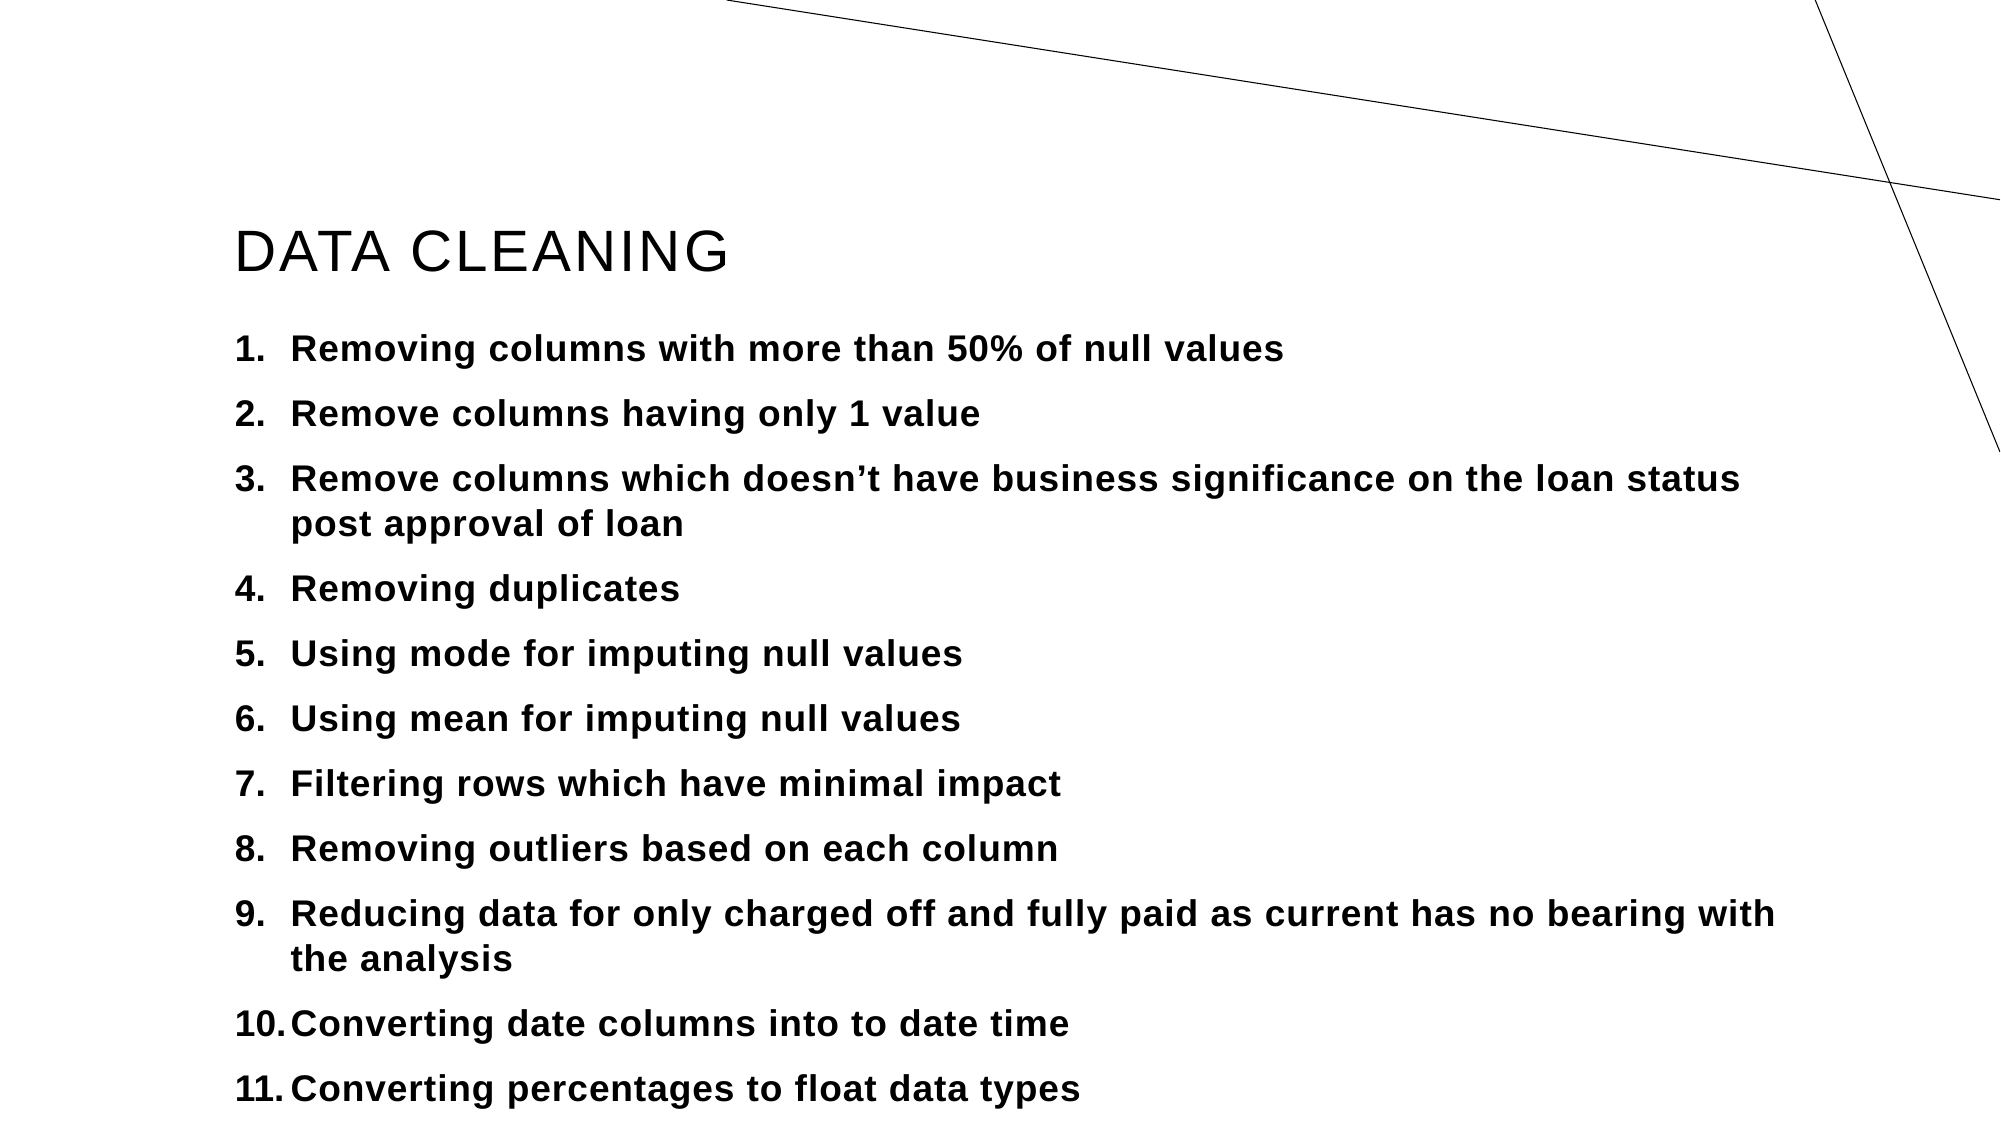

# DATA Cleaning
Removing columns with more than 50% of null values
Remove columns having only 1 value
Remove columns which doesn’t have business significance on the loan status post approval of loan
Removing duplicates
Using mode for imputing null values
Using mean for imputing null values
Filtering rows which have minimal impact
Removing outliers based on each column
Reducing data for only charged off and fully paid as current has no bearing with the analysis
Converting date columns into to date time
Converting percentages to float data types